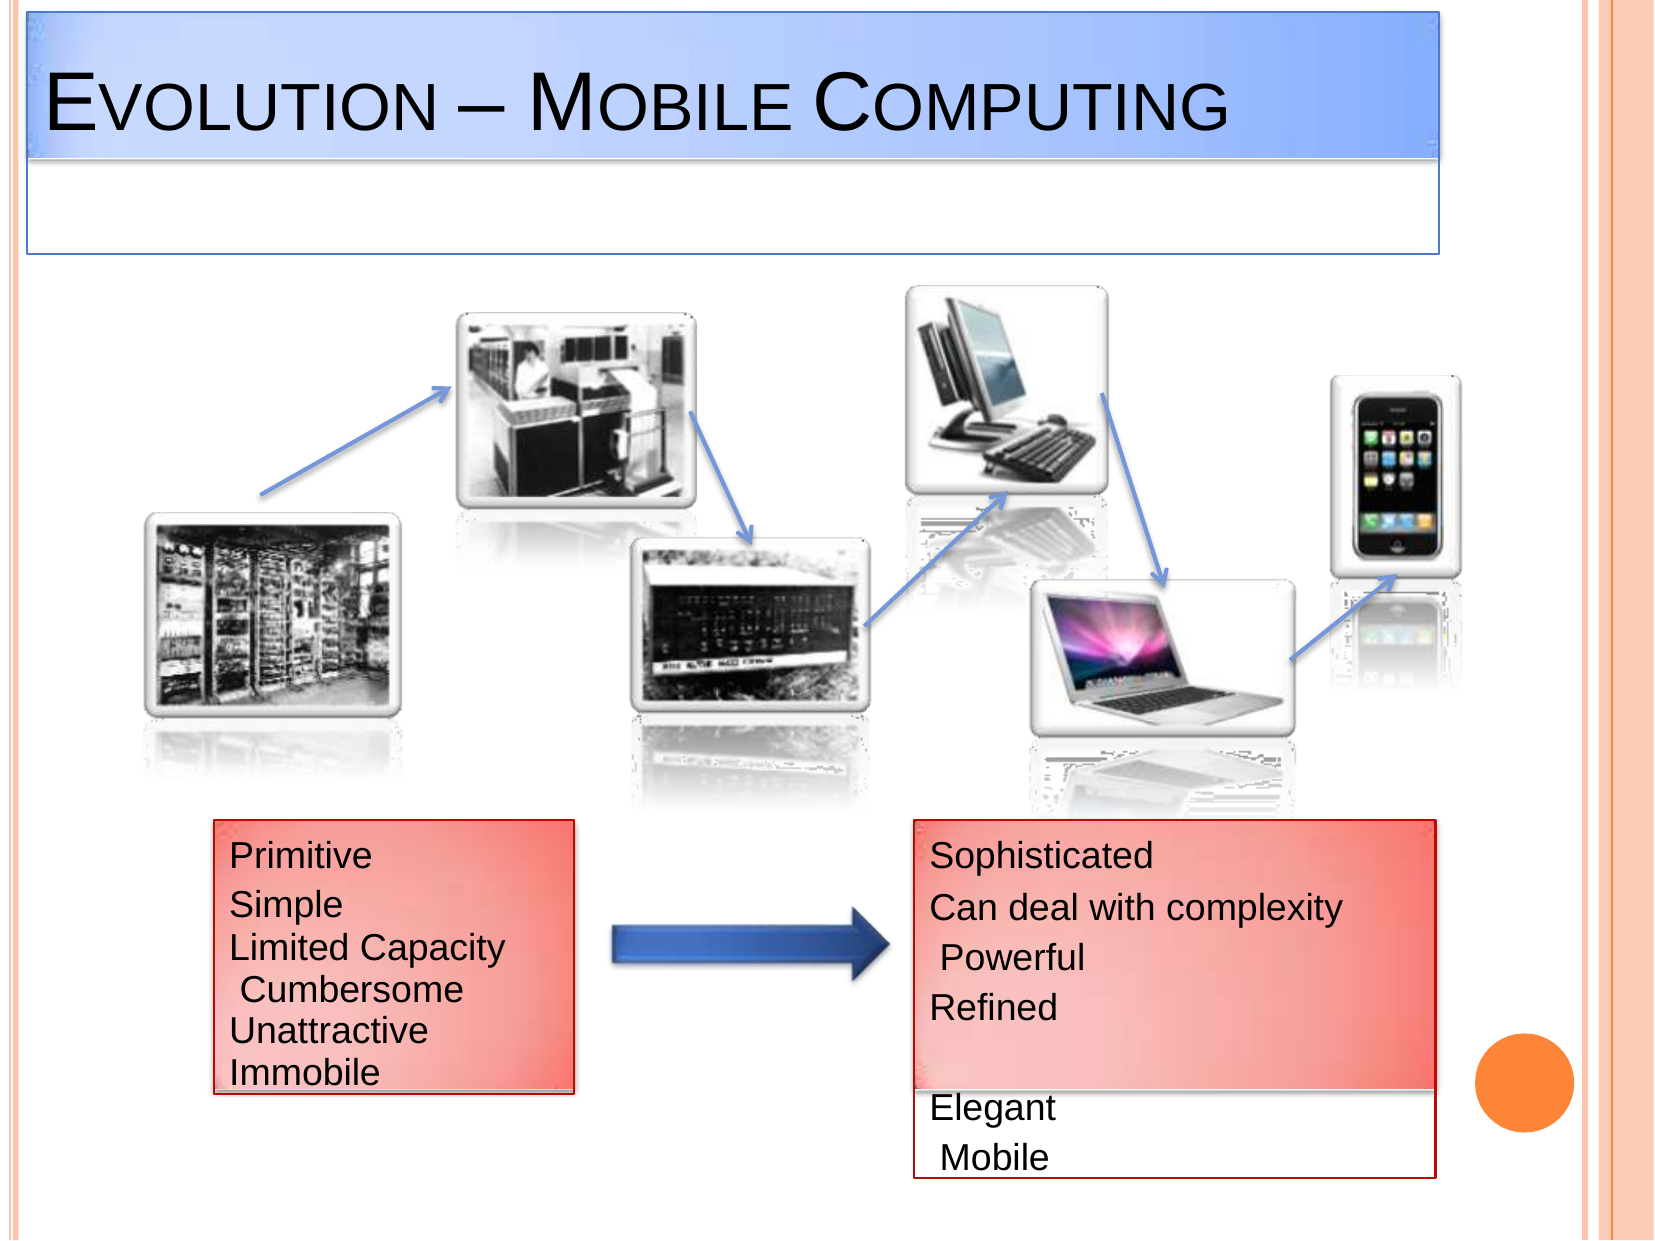

# EVOLUTION – MOBILE COMPUTING

Primitive
Simple
Limited Capacity  Cumbersome  Unattractive  Immobile
Sophisticated
Can deal with complexity  Powerful
Refined  Elegant  Mobile